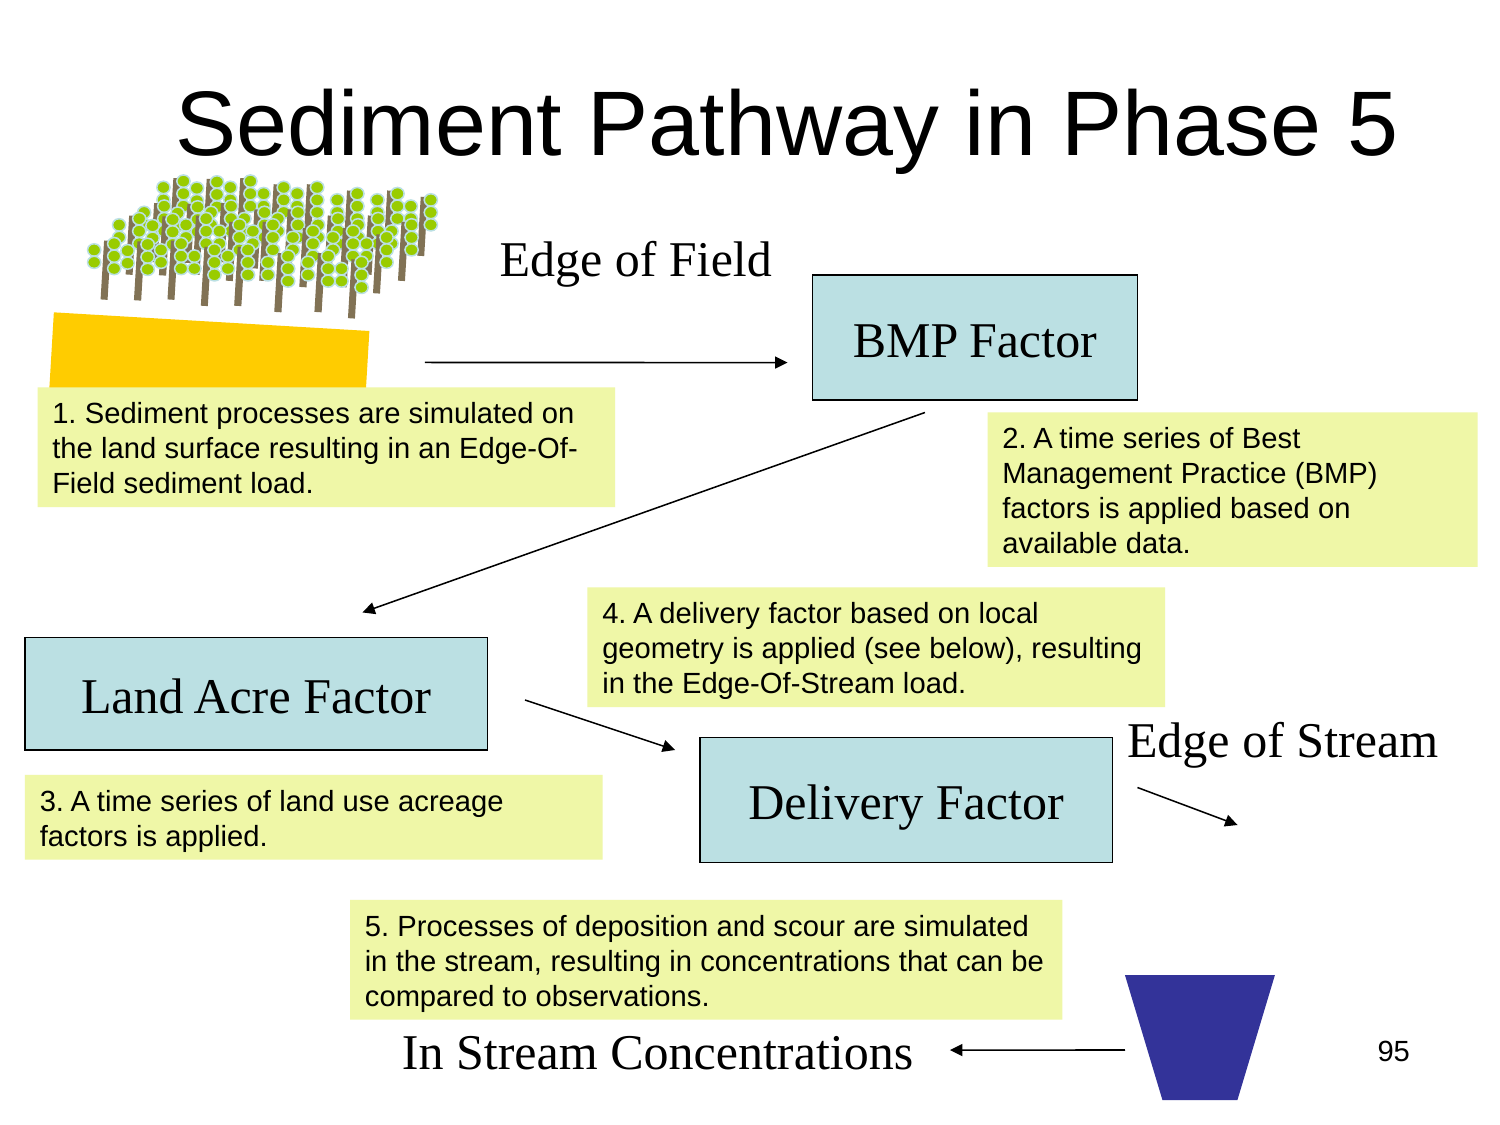

# Sediment Pathway in Phase 5

Edge of Field
BMP Factor

1. Sediment processes are simulated on the land surface resulting in an Edge-Of-Field sediment load.

2. A time series of Best Management Practice (BMP) factors is applied based on available data.
4. A delivery factor based on local geometry is applied (see below), resulting in the Edge-Of-Stream load.
Land Acre Factor

Edge of Stream
Delivery Factor
3. A time series of land use acreage factors is applied.

5. Processes of deposition and scour are simulated in the stream, resulting in concentrations that can be compared to observations.

In Stream Concentrations
95